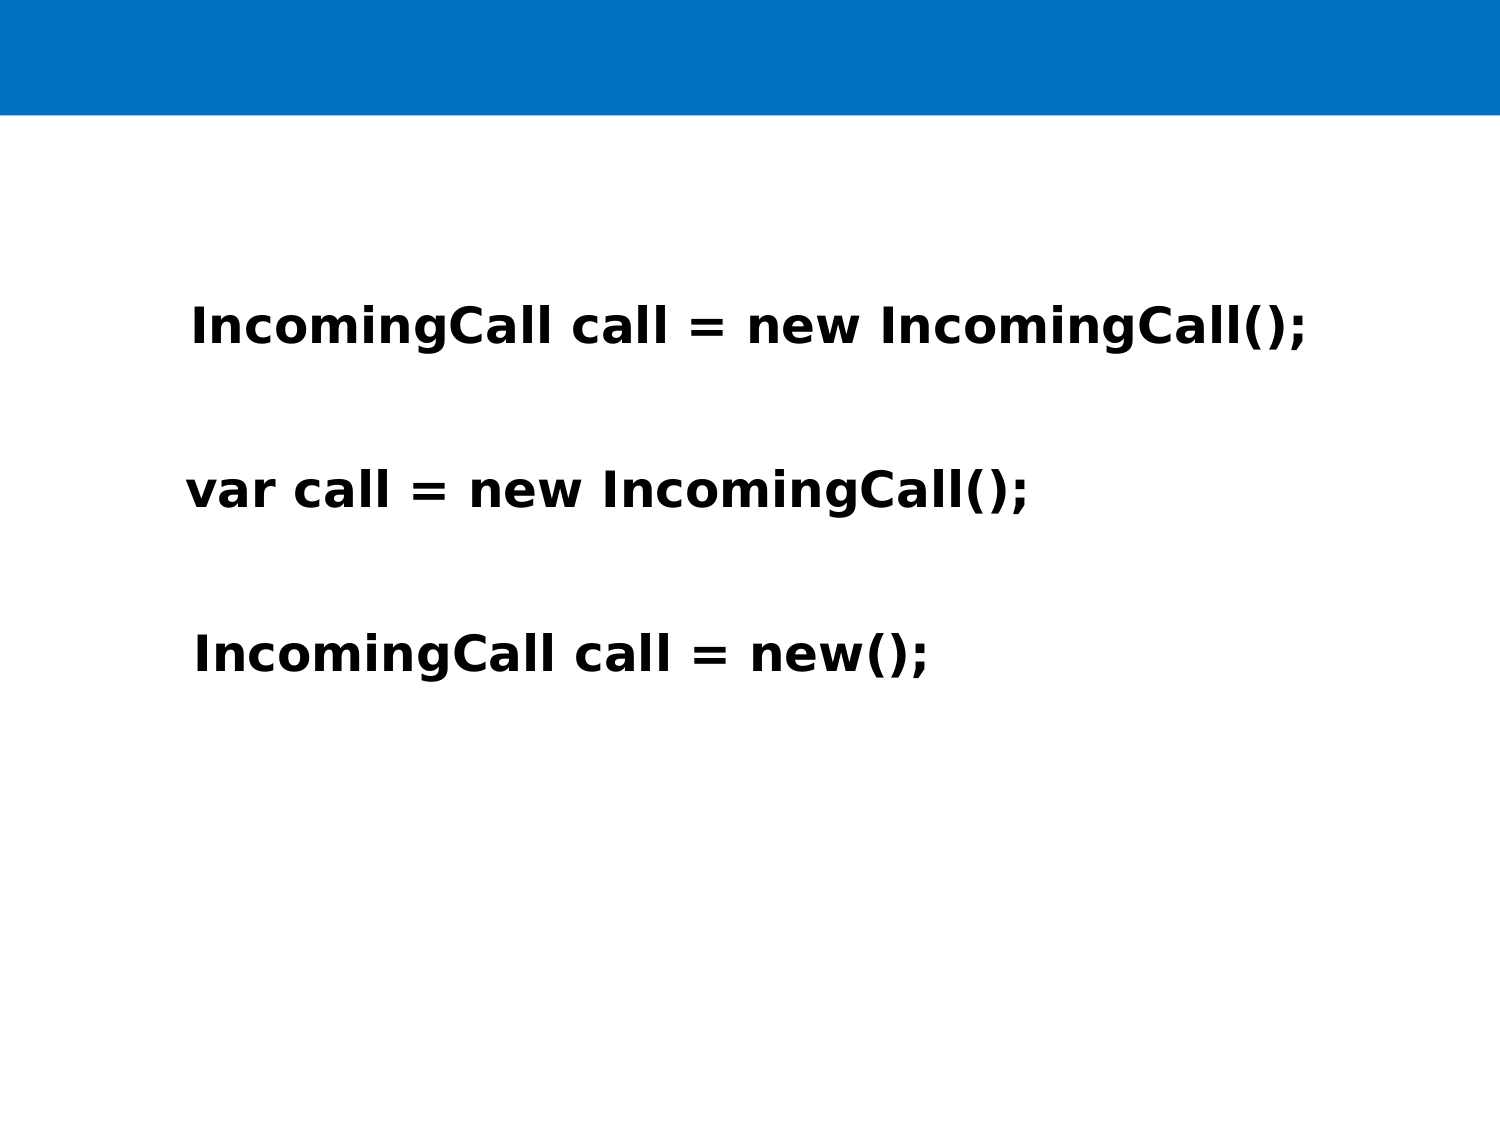

#
IncomingCall call = new IncomingCall();
var call = new IncomingCall();
IncomingCall call = new();